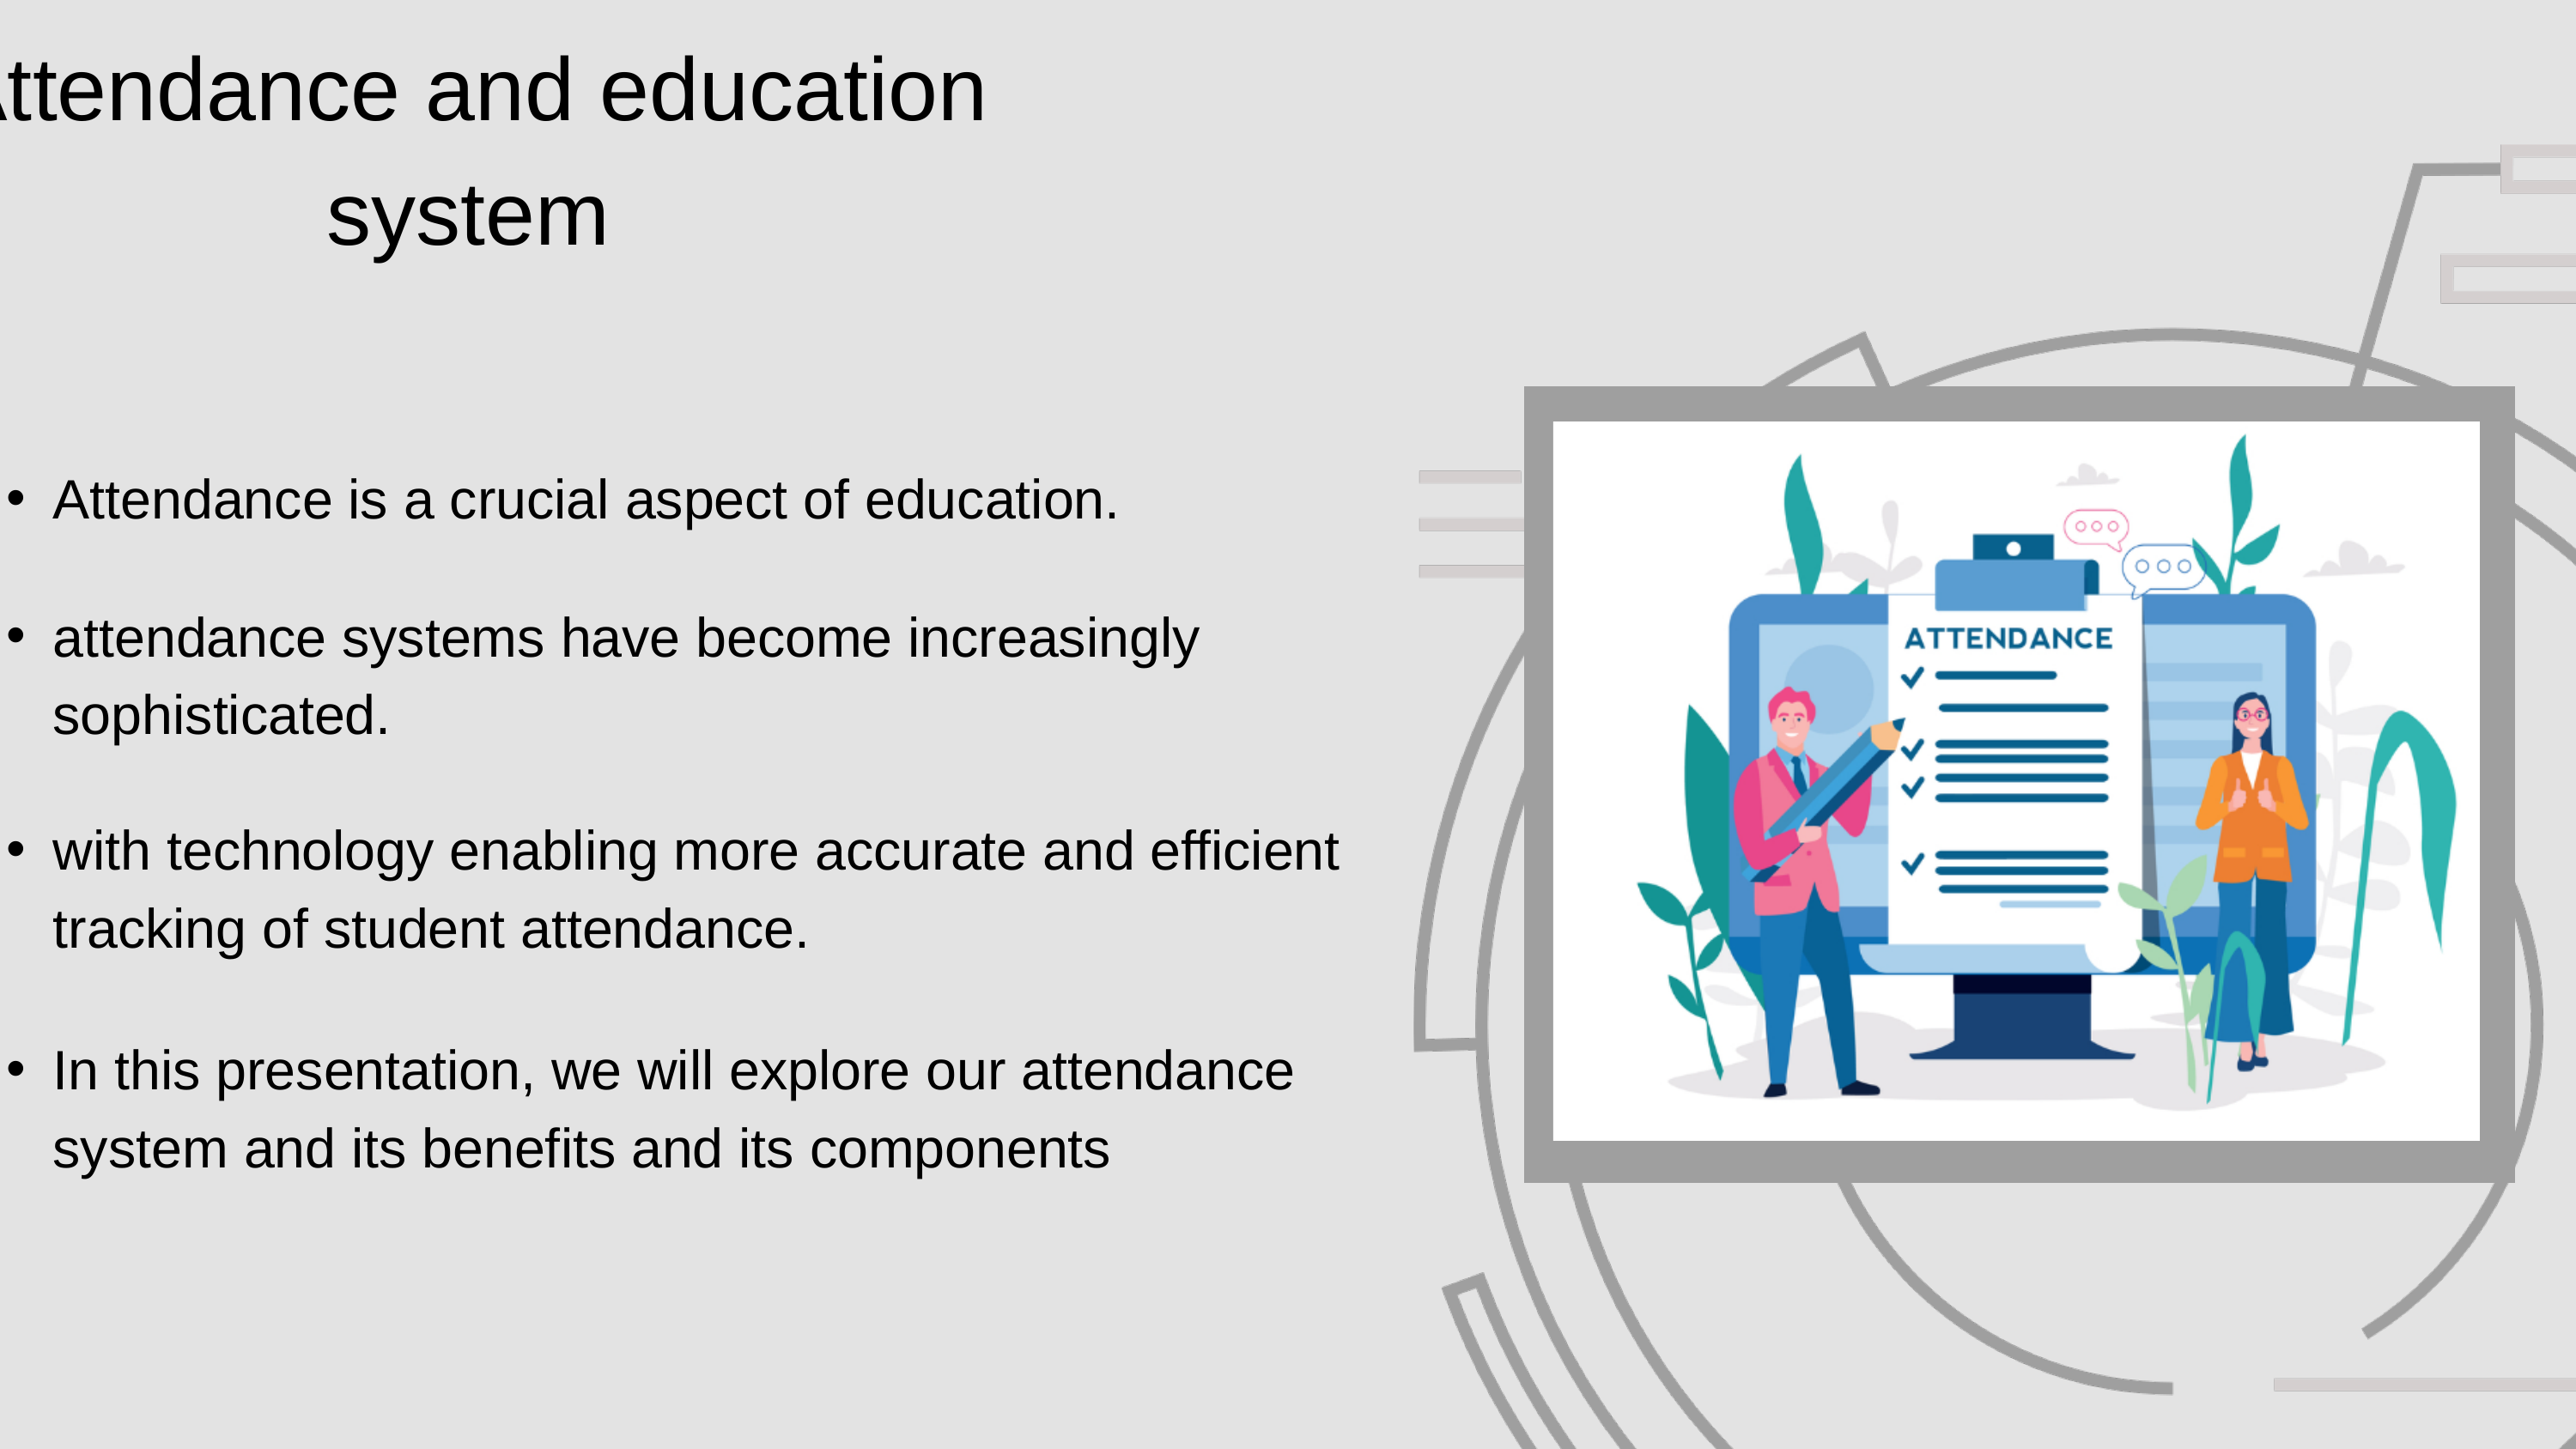

Attendance and education system

Attendance is a crucial aspect of education.
attendance systems have become increasingly sophisticated.
with technology enabling more accurate and efficient tracking of student attendance.
In this presentation, we will explore our attendance system and its benefits and its components